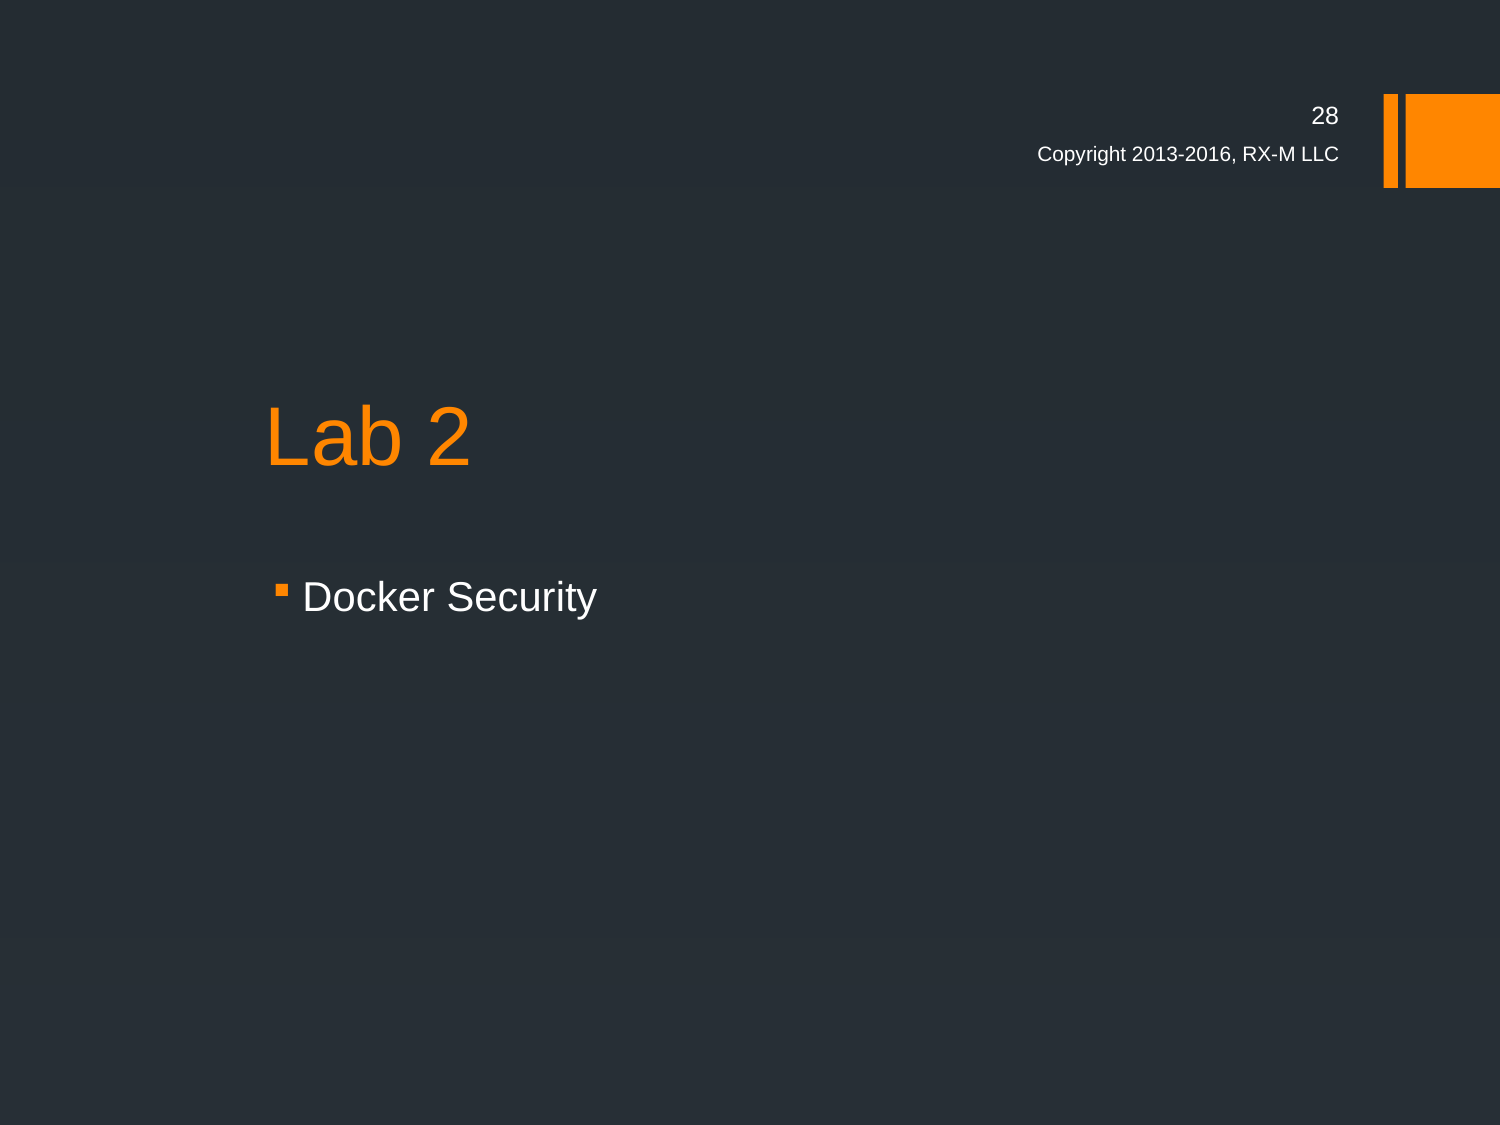

28
Copyright 2013-2016, RX-M LLC
# Lab 2
Docker Security